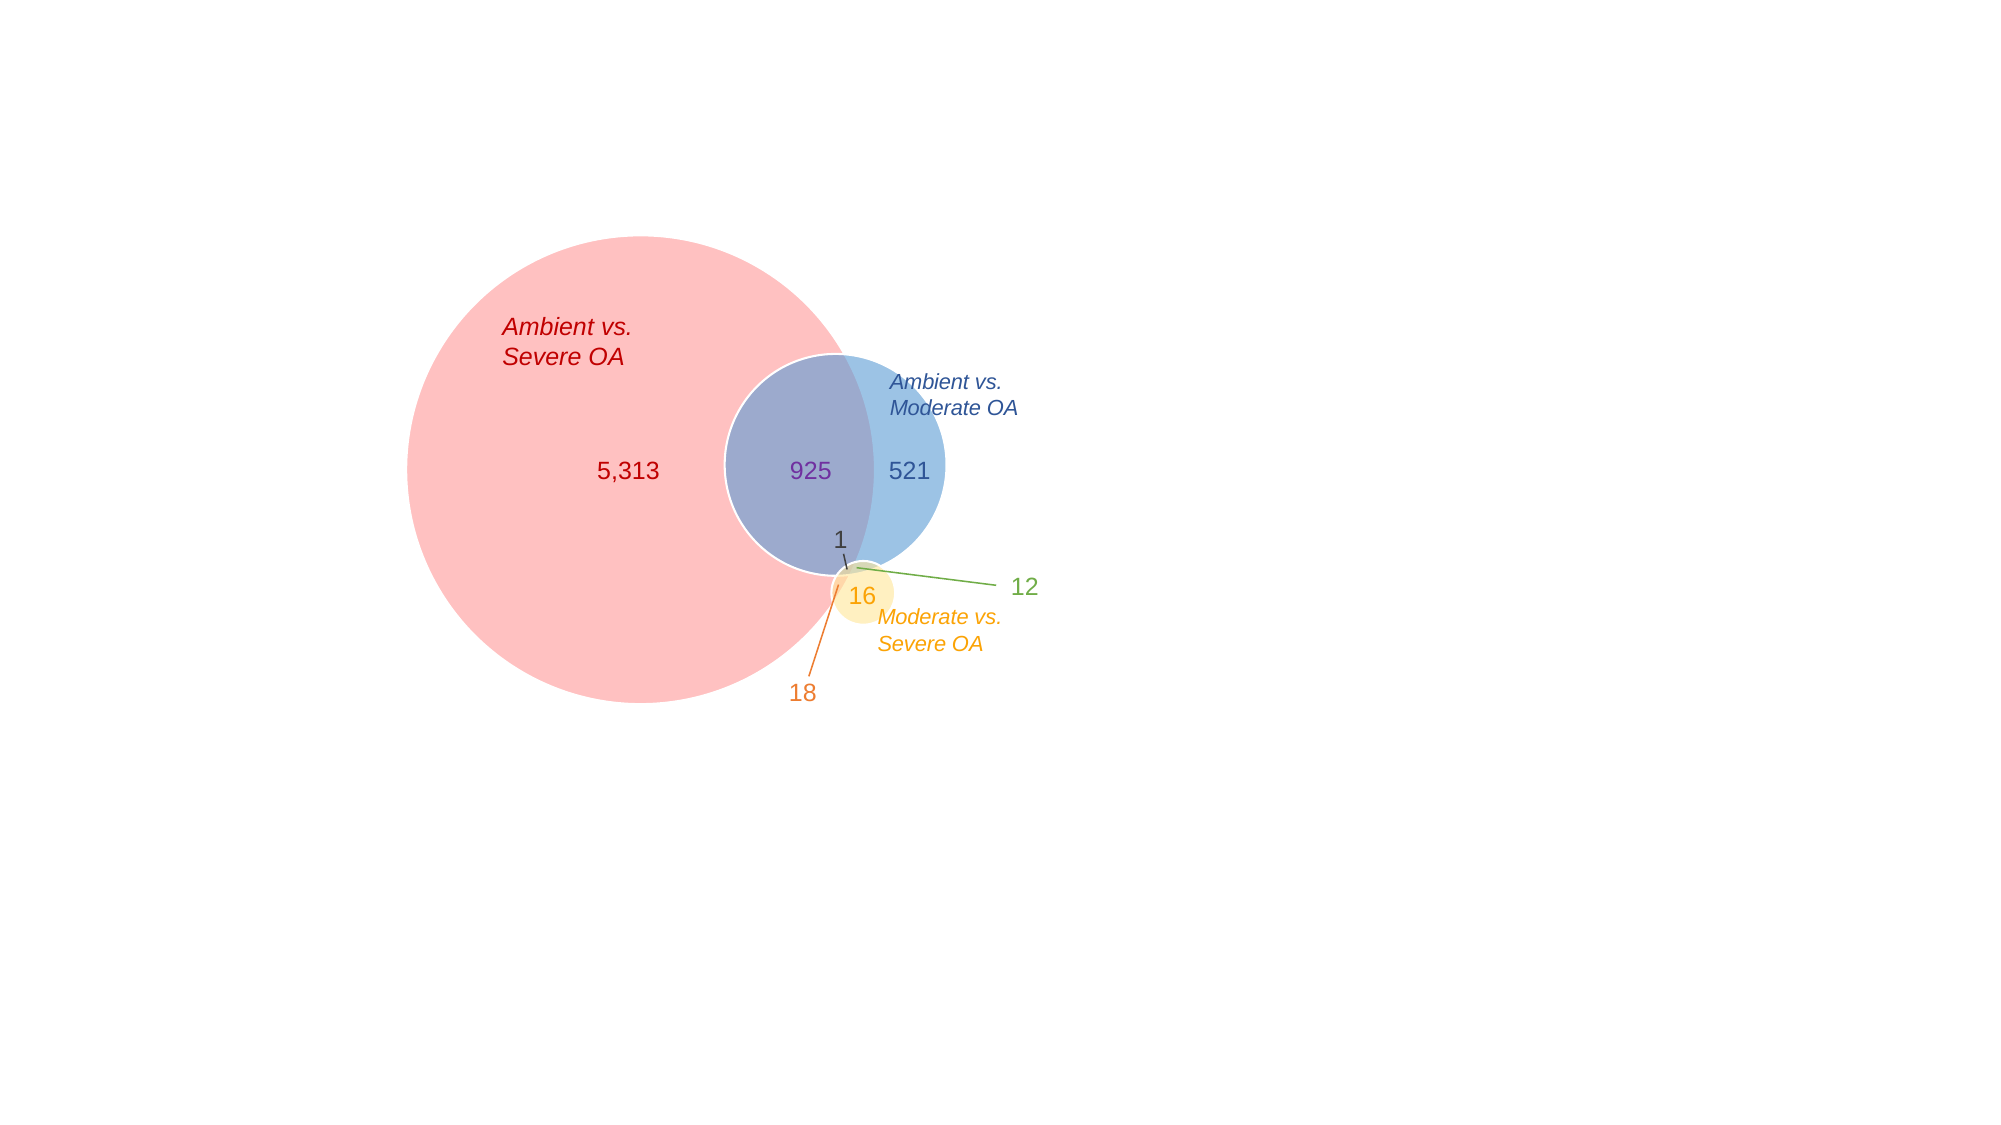

Ambient vs. Severe OA

Ambient vs. Moderate OA
5,313
925
521
1

12
16
Moderate vs. Severe OA
18